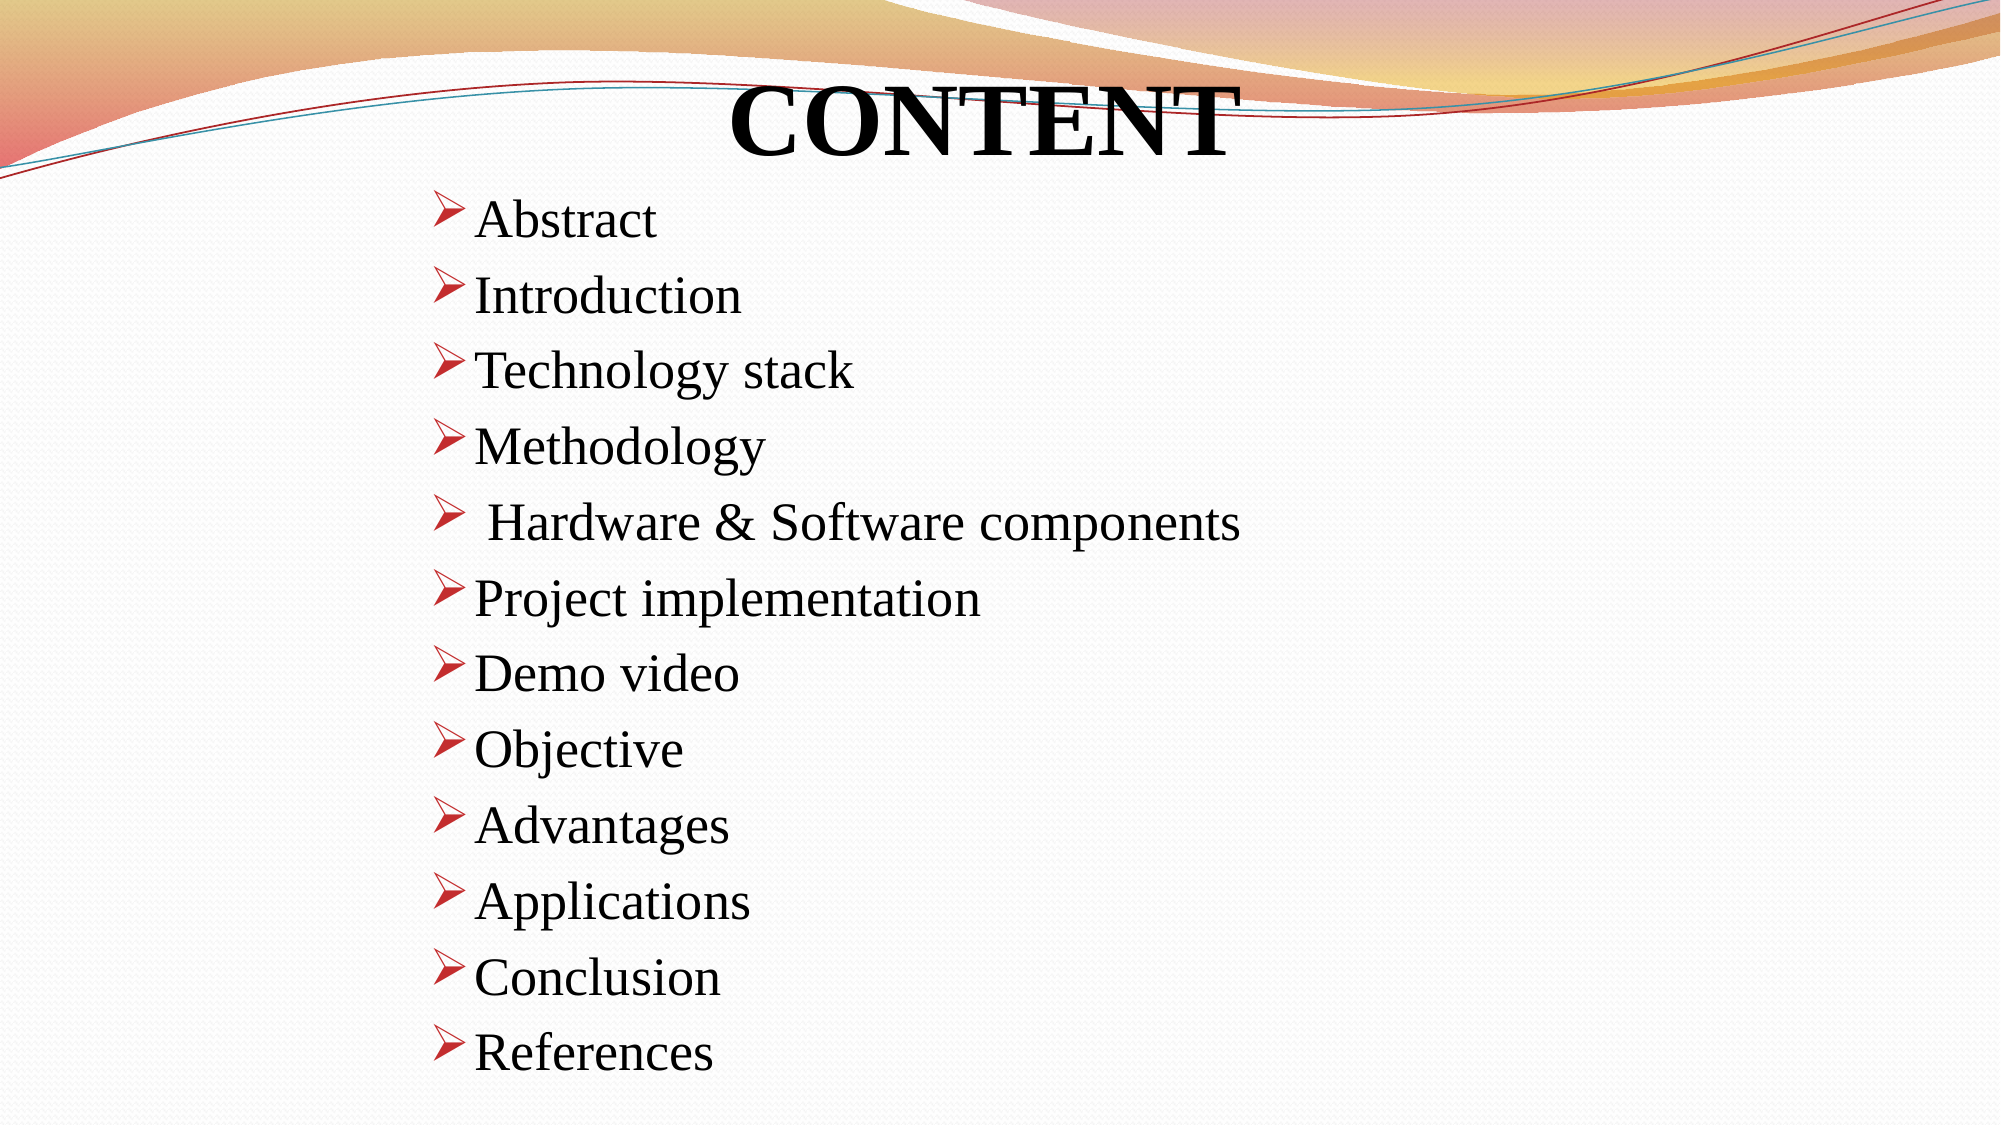

# CONTENT
Abstract
Introduction
Technology stack
Methodology
 Hardware & Software components
Project implementation
Demo video
Objective
Advantages
Applications
Conclusion
References